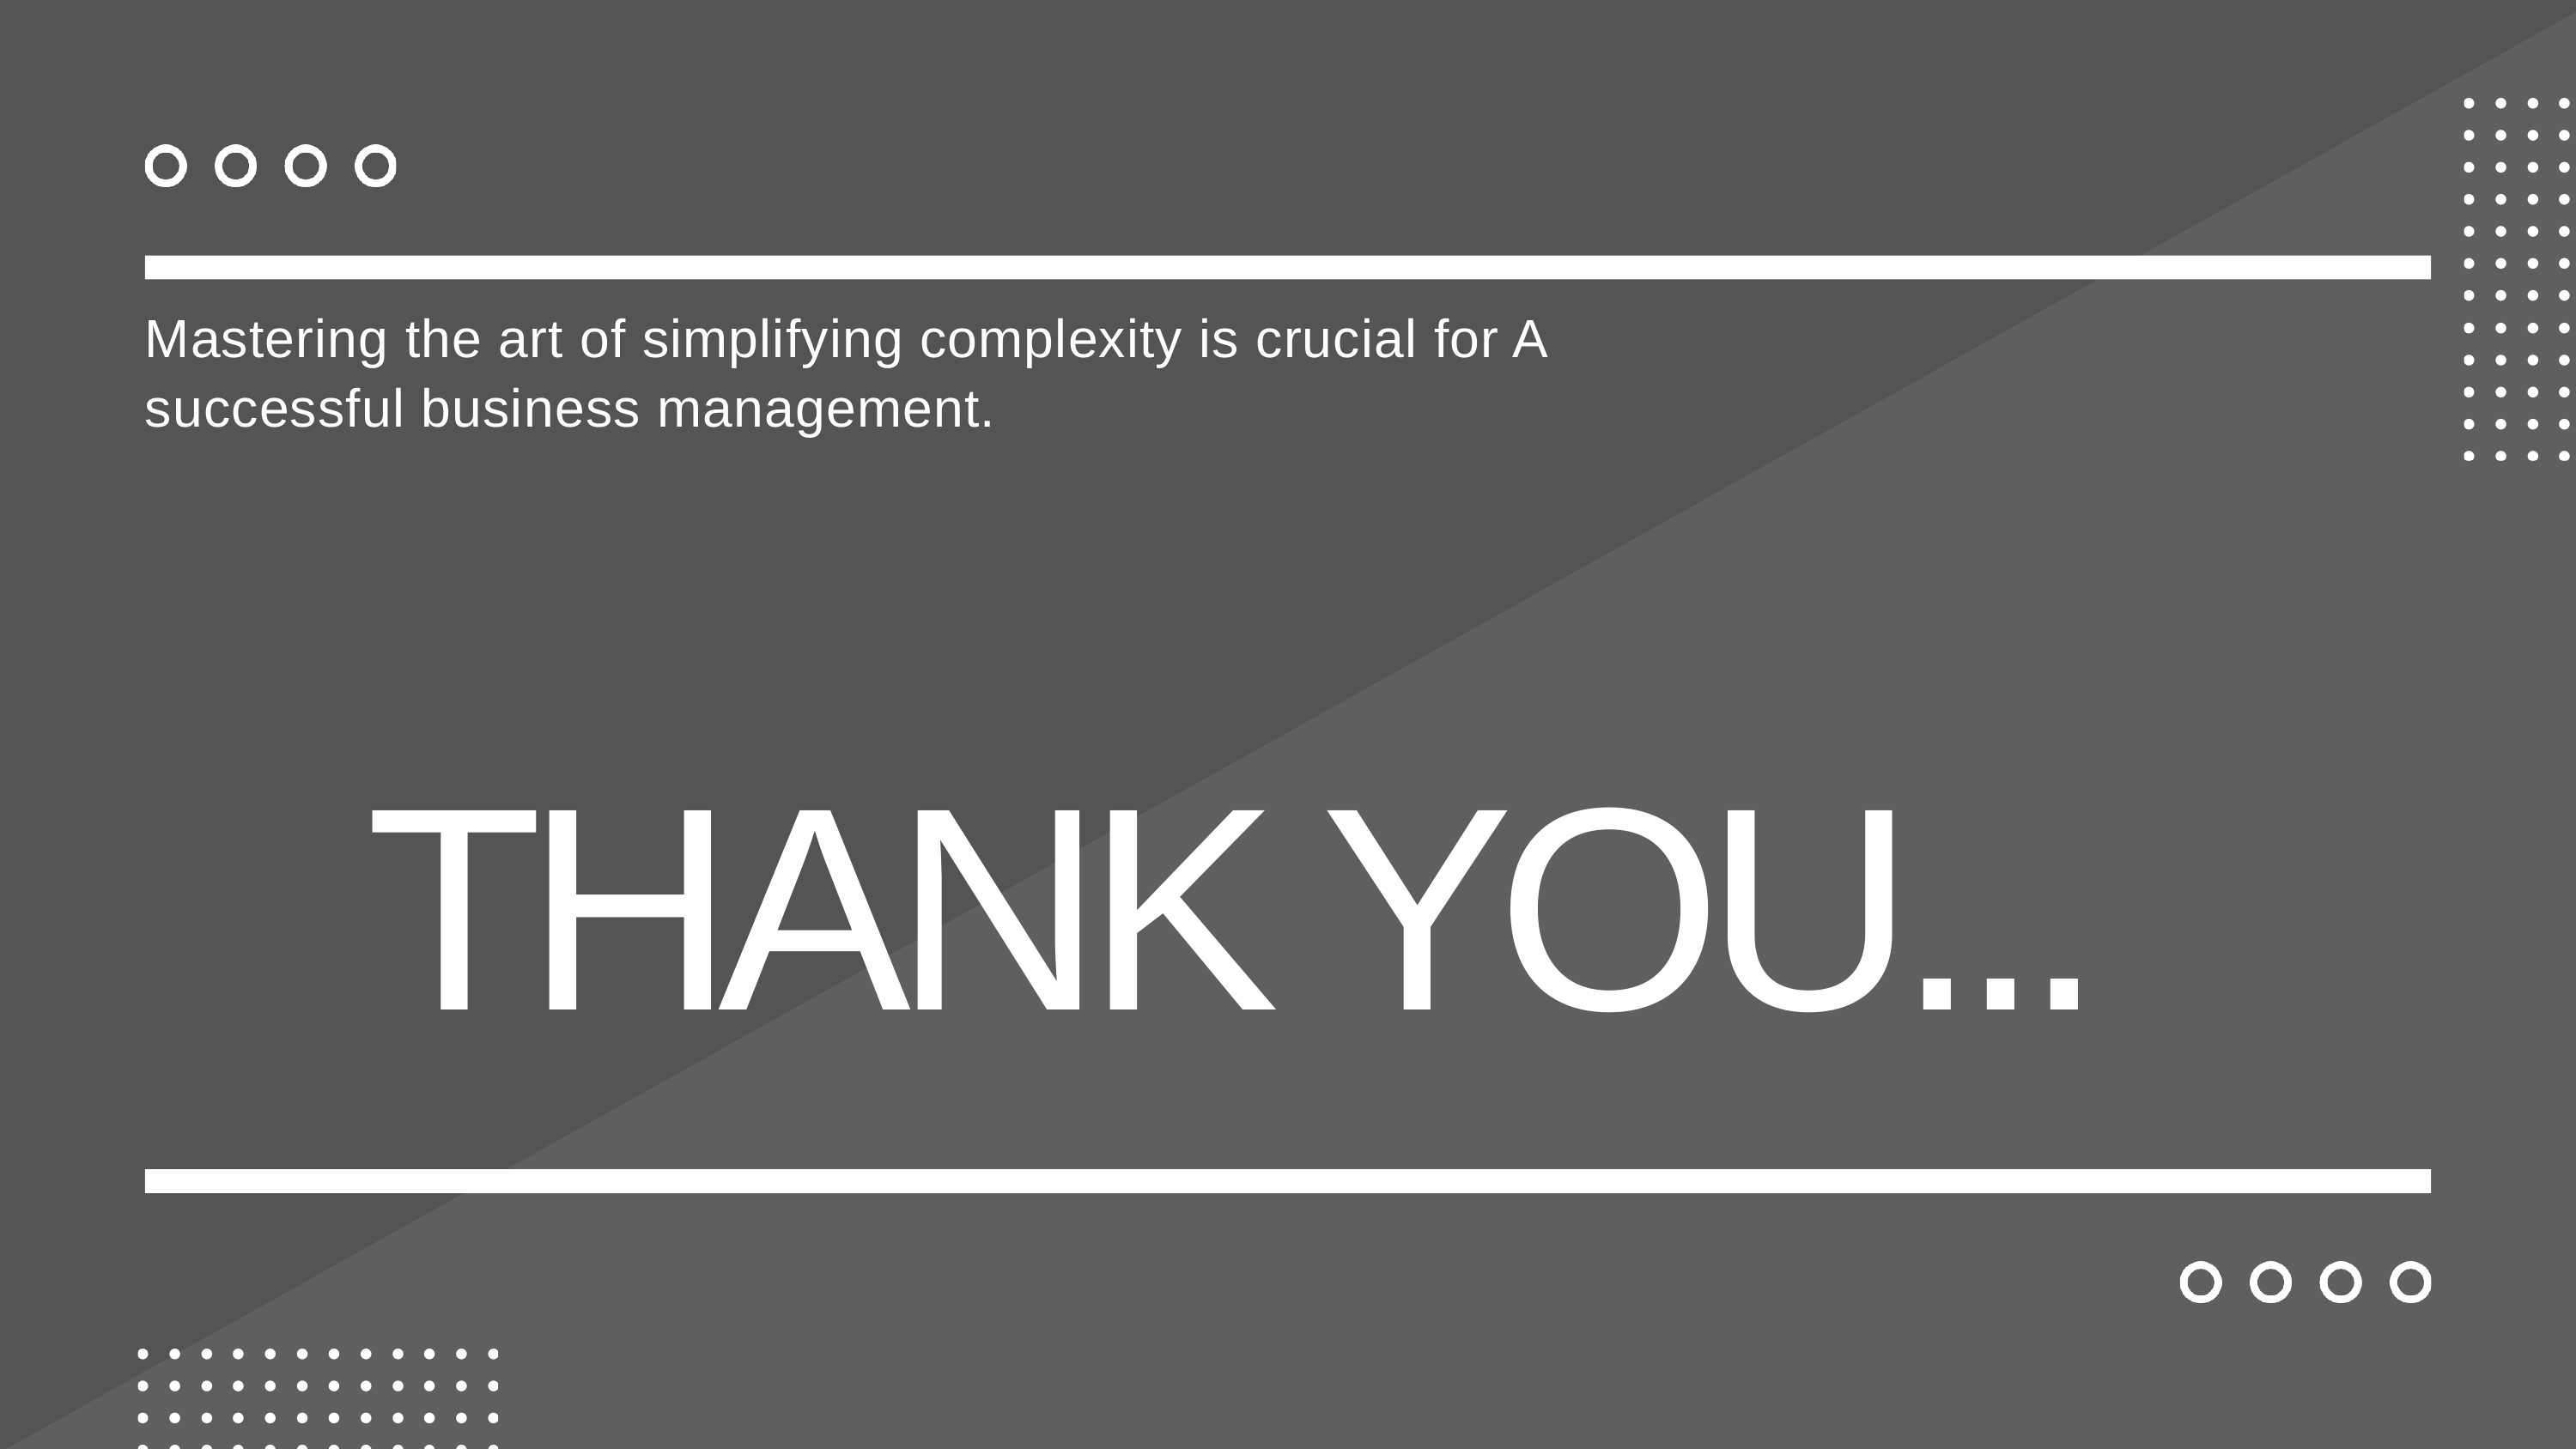

Mastering the art of simplifying complexity is crucial for A successful business management.

THANK YOU...